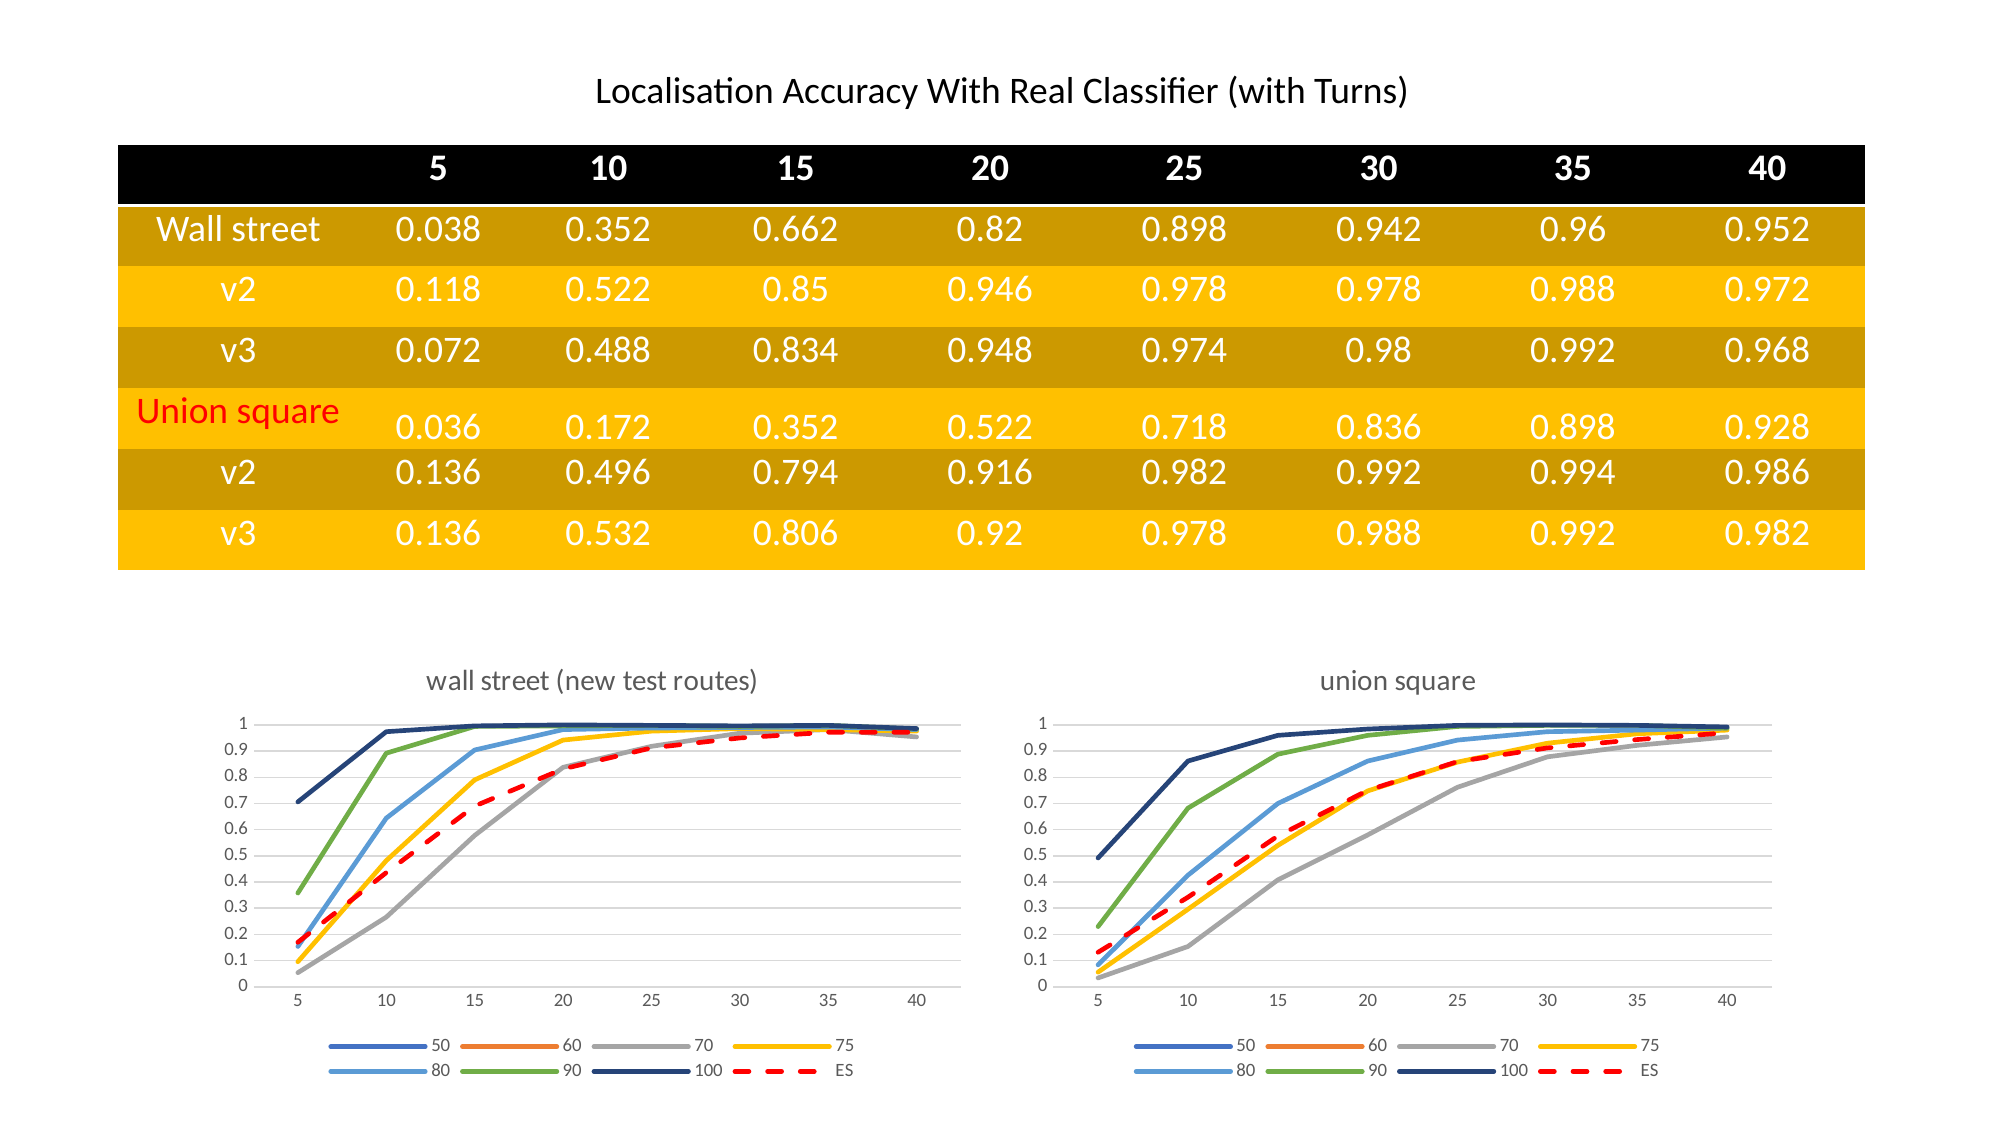

Localisation Accuracy With Real Classifier (with Turns)
|  | 5 | 10 | 15 | 20 | 25 | 30 | 35 | 40 |
| --- | --- | --- | --- | --- | --- | --- | --- | --- |
| Wall street | 0.038 | 0.352 | 0.662 | 0.82 | 0.898 | 0.942 | 0.96 | 0.952 |
| v2 | 0.118 | 0.522 | 0.85 | 0.946 | 0.978 | 0.978 | 0.988 | 0.972 |
| v3 | 0.072 | 0.488 | 0.834 | 0.948 | 0.974 | 0.98 | 0.992 | 0.968 |
| Union square | 0.036 | 0.172 | 0.352 | 0.522 | 0.718 | 0.836 | 0.898 | 0.928 |
| v2 | 0.136 | 0.496 | 0.794 | 0.916 | 0.982 | 0.992 | 0.994 | 0.986 |
| v3 | 0.136 | 0.532 | 0.806 | 0.92 | 0.978 | 0.988 | 0.992 | 0.982 |

### Chart: union square

| Category | 50 | 60 | 70 | 75 | 80 | 90 | 100 | ES |
|---|---|---|---|---|---|---|---|---|
| 5 | None | None | 0.034 | 0.056 | 0.084 | 0.23 | 0.492 | 0.132 |
| 10 | None | None | 0.154 | 0.296 | 0.426 | 0.682 | 0.862 | 0.342 |
| 15 | None | None | 0.408 | 0.54 | 0.7 | 0.888 | 0.96 | 0.576 |
| 20 | None | None | 0.58 | 0.748 | 0.862 | 0.96 | 0.984 | 0.75 |
| 25 | None | None | 0.762 | 0.858 | 0.942 | 0.994 | 0.998 | 0.86 |
| 30 | None | None | 0.878 | 0.93 | 0.974 | 0.998 | 1.0 | 0.912 |
| 35 | None | None | 0.922 | 0.966 | 0.98 | 0.998 | 0.998 | 0.944 |
| 40 | None | None | 0.954 | 0.98 | 0.988 | 0.988 | 0.992 | 0.97 |

### Chart: wall street (new test routes)

| Category | 50 | 60 | 70 | 75 | 80 | 90 | 100 | ES |
|---|---|---|---|---|---|---|---|---|
| 5 | None | None | 0.054 | 0.096 | 0.154 | 0.358 | 0.706 | 0.17 |
| 10 | None | None | 0.266 | 0.482 | 0.644 | 0.892 | 0.974 | 0.436 |
| 15 | None | None | 0.578 | 0.79 | 0.904 | 0.994 | 0.996 | 0.69 |
| 20 | None | None | 0.838 | 0.942 | 0.982 | 0.996 | 1.0 | 0.832 |
| 25 | None | None | 0.918 | 0.976 | 0.988 | 0.998 | 0.998 | 0.912 |
| 30 | None | None | 0.968 | 0.986 | 0.99 | 0.994 | 0.996 | 0.95 |
| 35 | None | None | 0.982 | 0.982 | 0.992 | 0.998 | 0.998 | 0.972 |
| 40 | None | None | 0.954 | 0.976 | 0.982 | 0.984 | 0.986 | 0.972 |